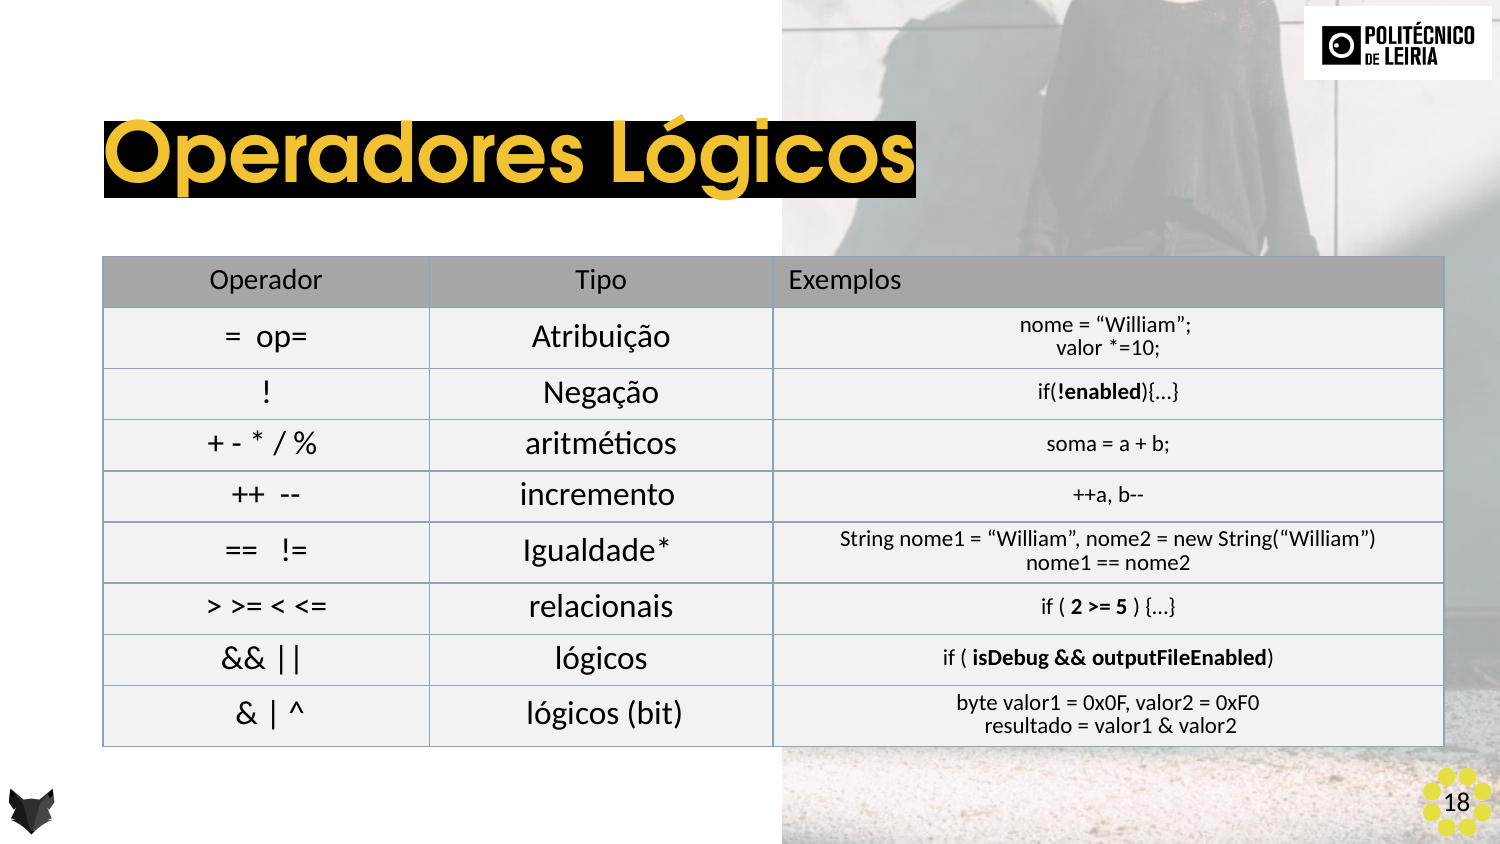

Operadores Lógicos
| Operador | Tipo | Exemplos |
| --- | --- | --- |
| = op= | Atribuição | nome = “William”; valor \*=10; |
| ! | Negação | if(!enabled){…} |
| + - \* / % | aritméticos | soma = a + b; |
| ++ -- | incremento | ++a, b-- |
| == != | Igualdade\* | String nome1 = “William”, nome2 = new String(“William”) nome1 == nome2 |
| > >= < <= | relacionais | if ( 2 >= 5 ) {…} |
| && || | lógicos | if ( isDebug && outputFileEnabled) |
| & | ^ | lógicos (bit) | byte valor1 = 0x0F, valor2 = 0xF0 resultado = valor1 & valor2 |
18